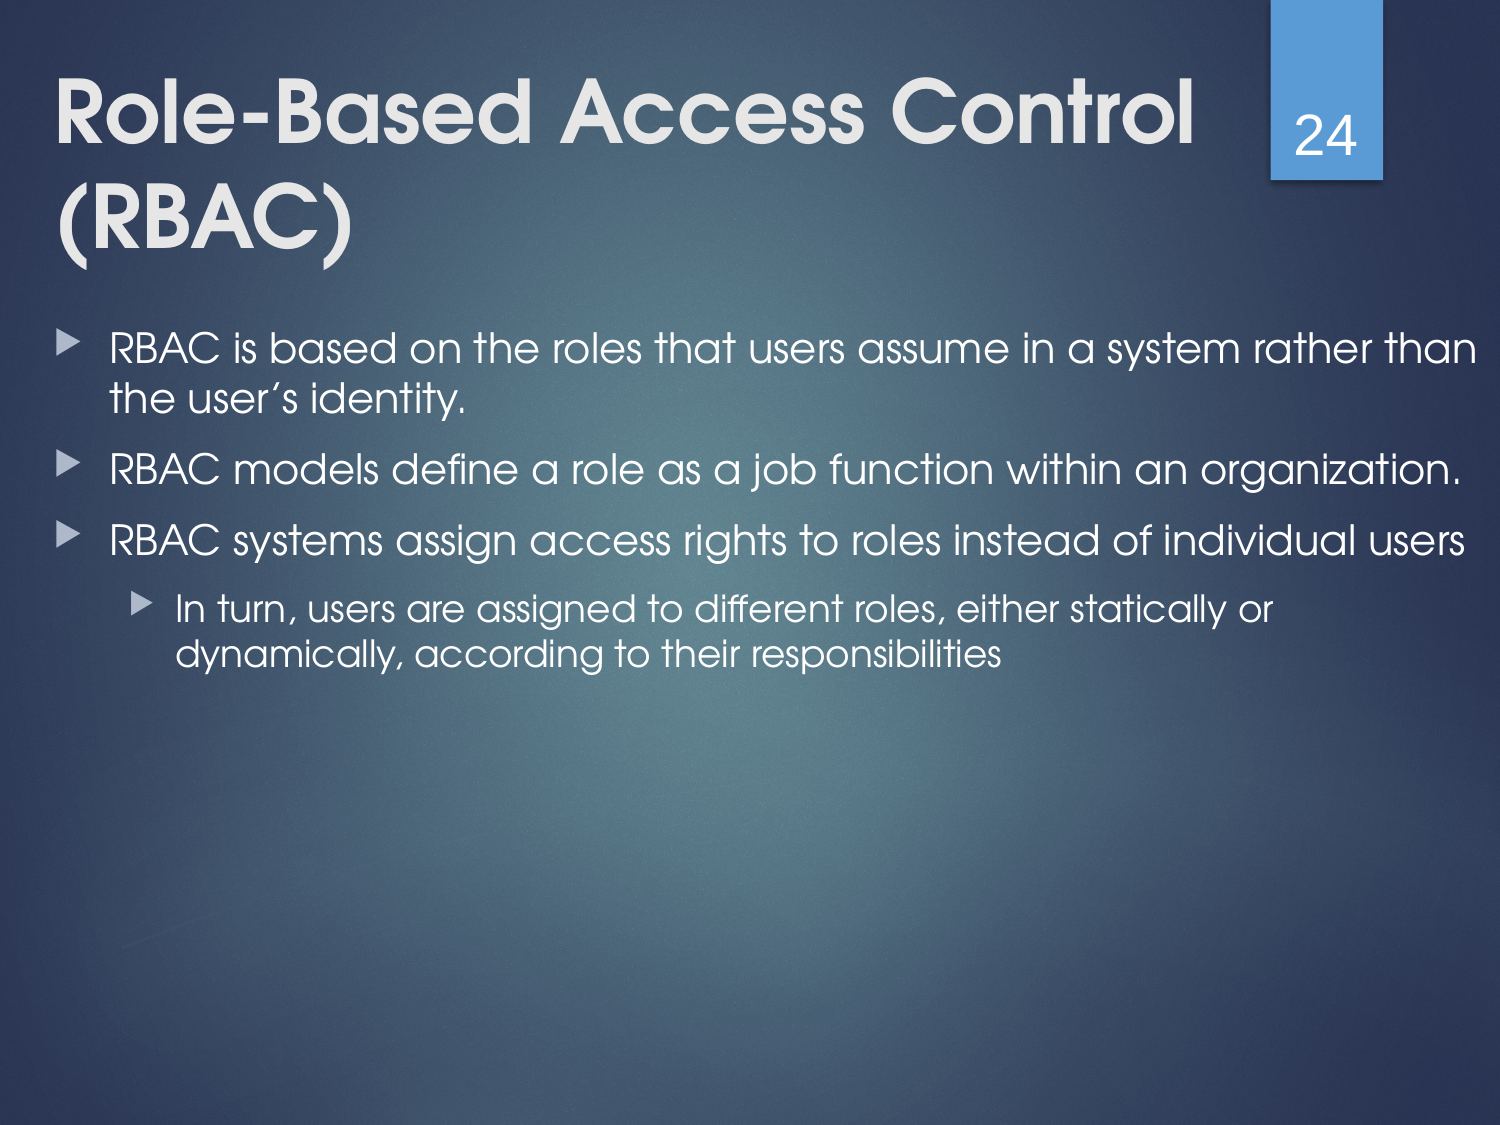

# Role-Based Access Control (RBAC)
24
RBAC is based on the roles that users assume in a system rather than the user’s identity.
RBAC models define a role as a job function within an organization.
RBAC systems assign access rights to roles instead of individual users
In turn, users are assigned to different roles, either statically or dynamically, according to their responsibilities